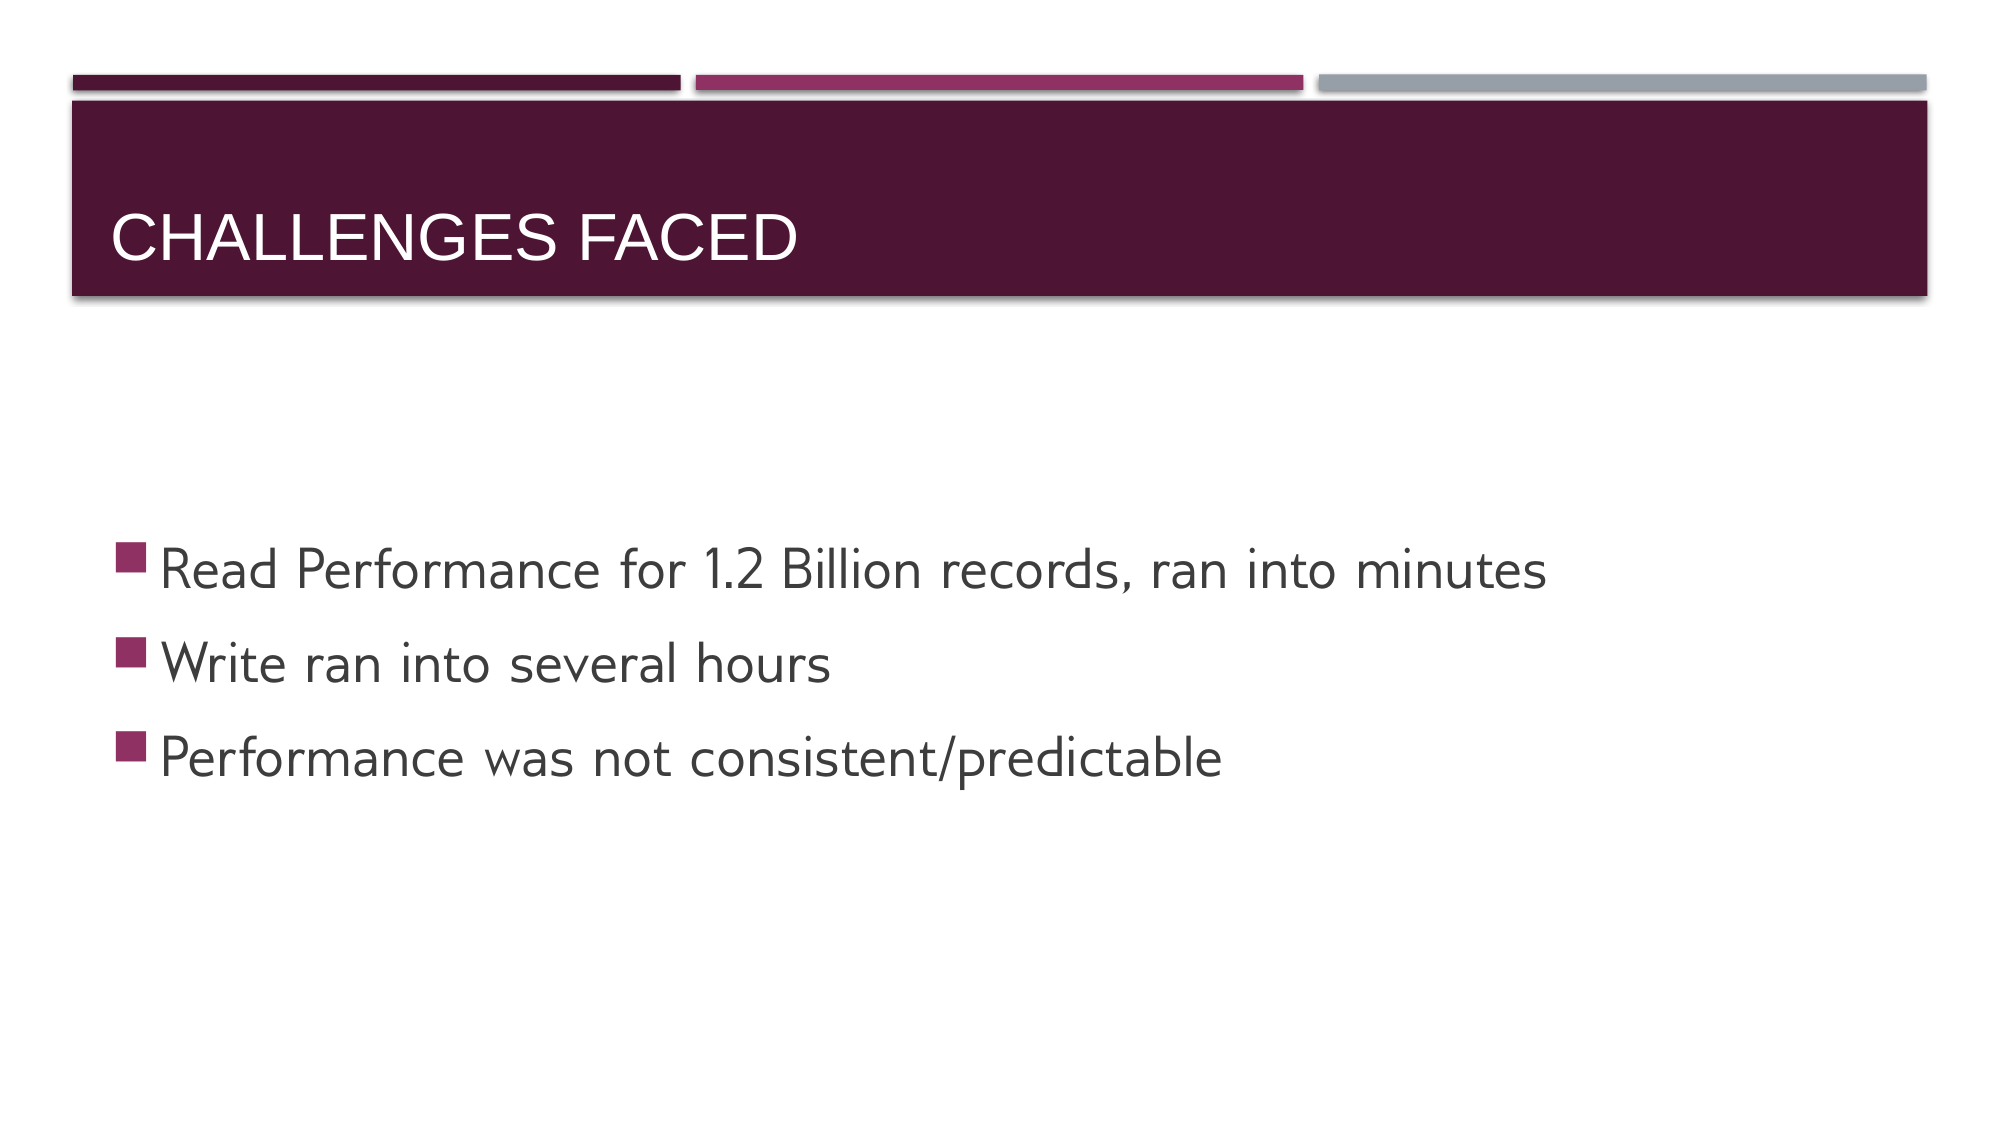

# Challenges Faced
Read Performance for 1.2 Billion records, ran into minutes
Write ran into several hours
Performance was not consistent/predictable